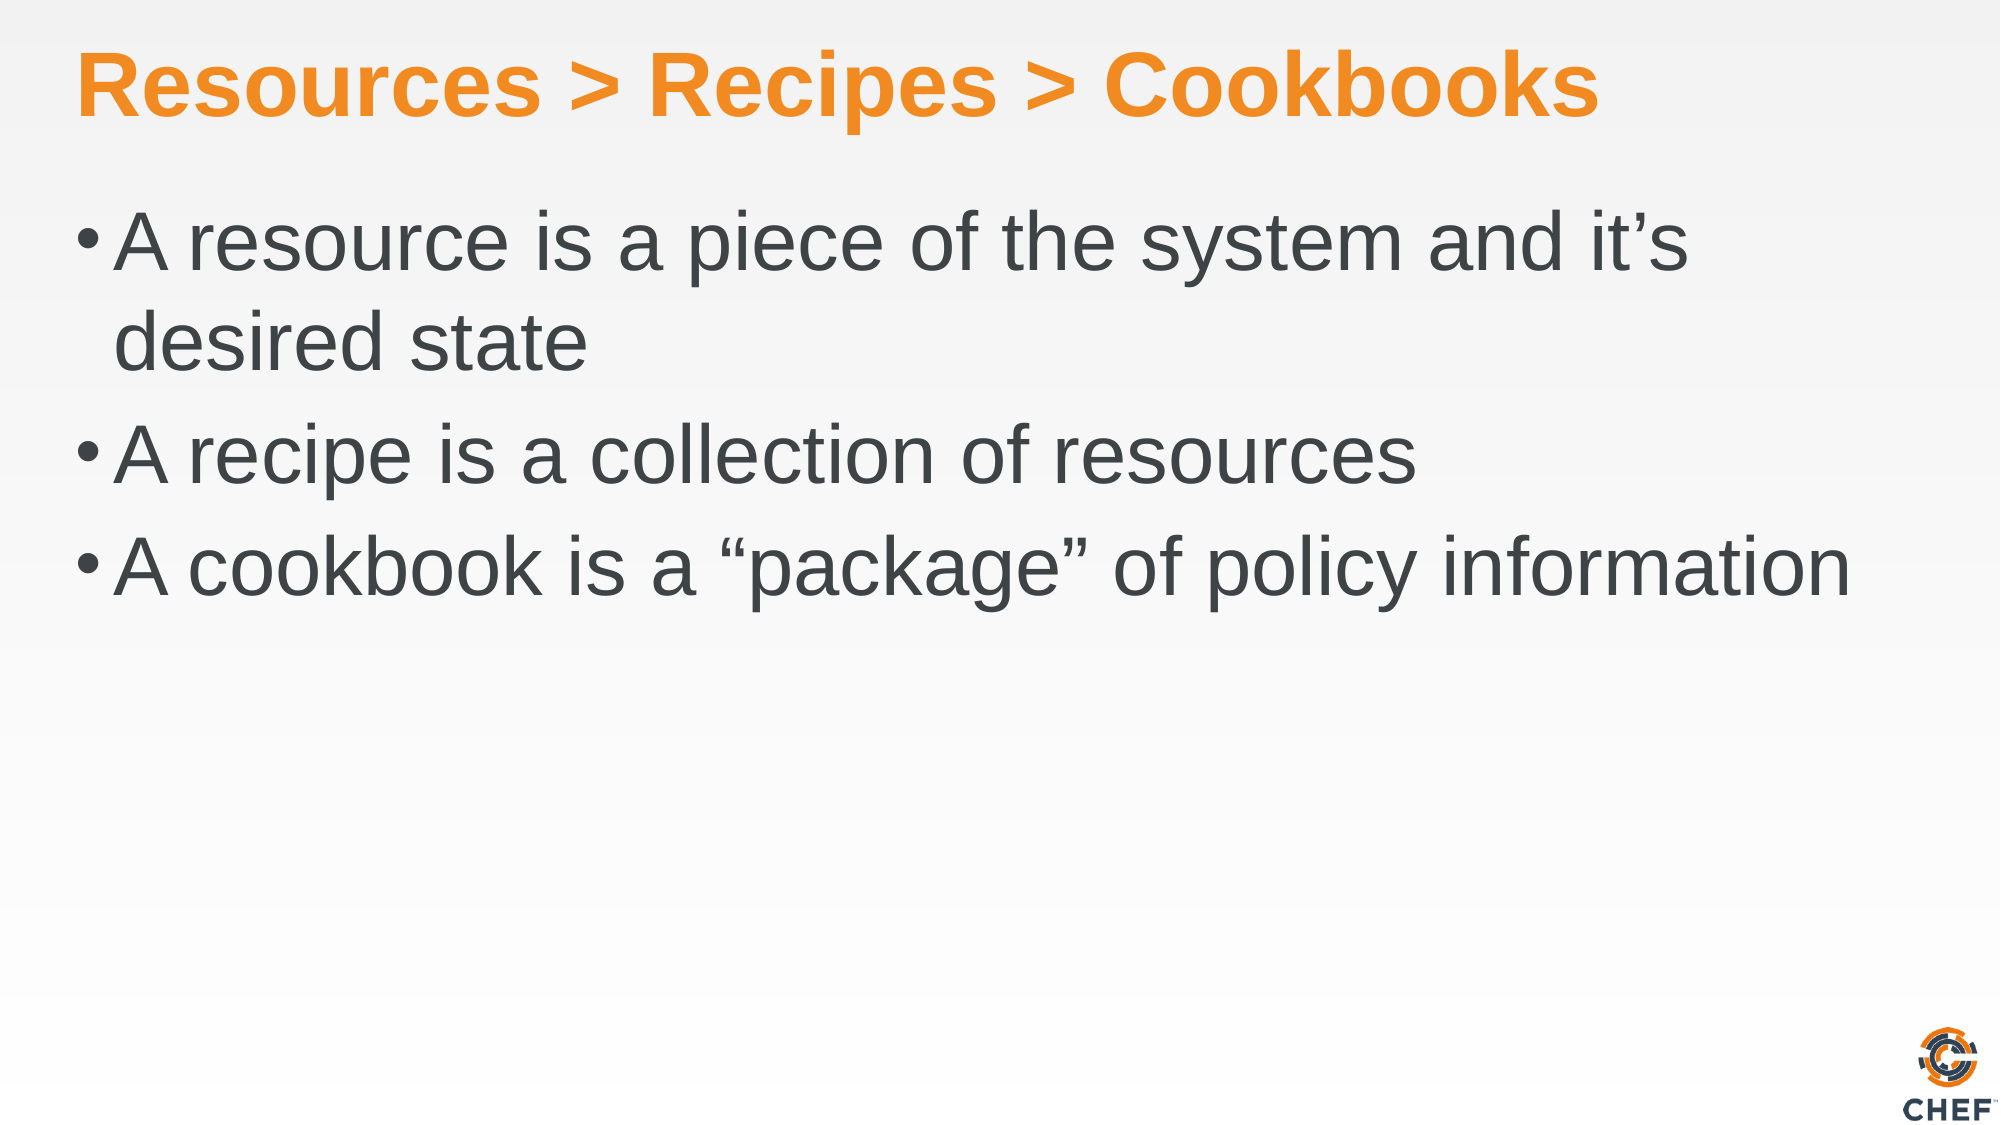

# Resources > Recipes > Cookbooks
A resource is a piece of the system and it’s desired state
A recipe is a collection of resources
A cookbook is a “package” of policy information